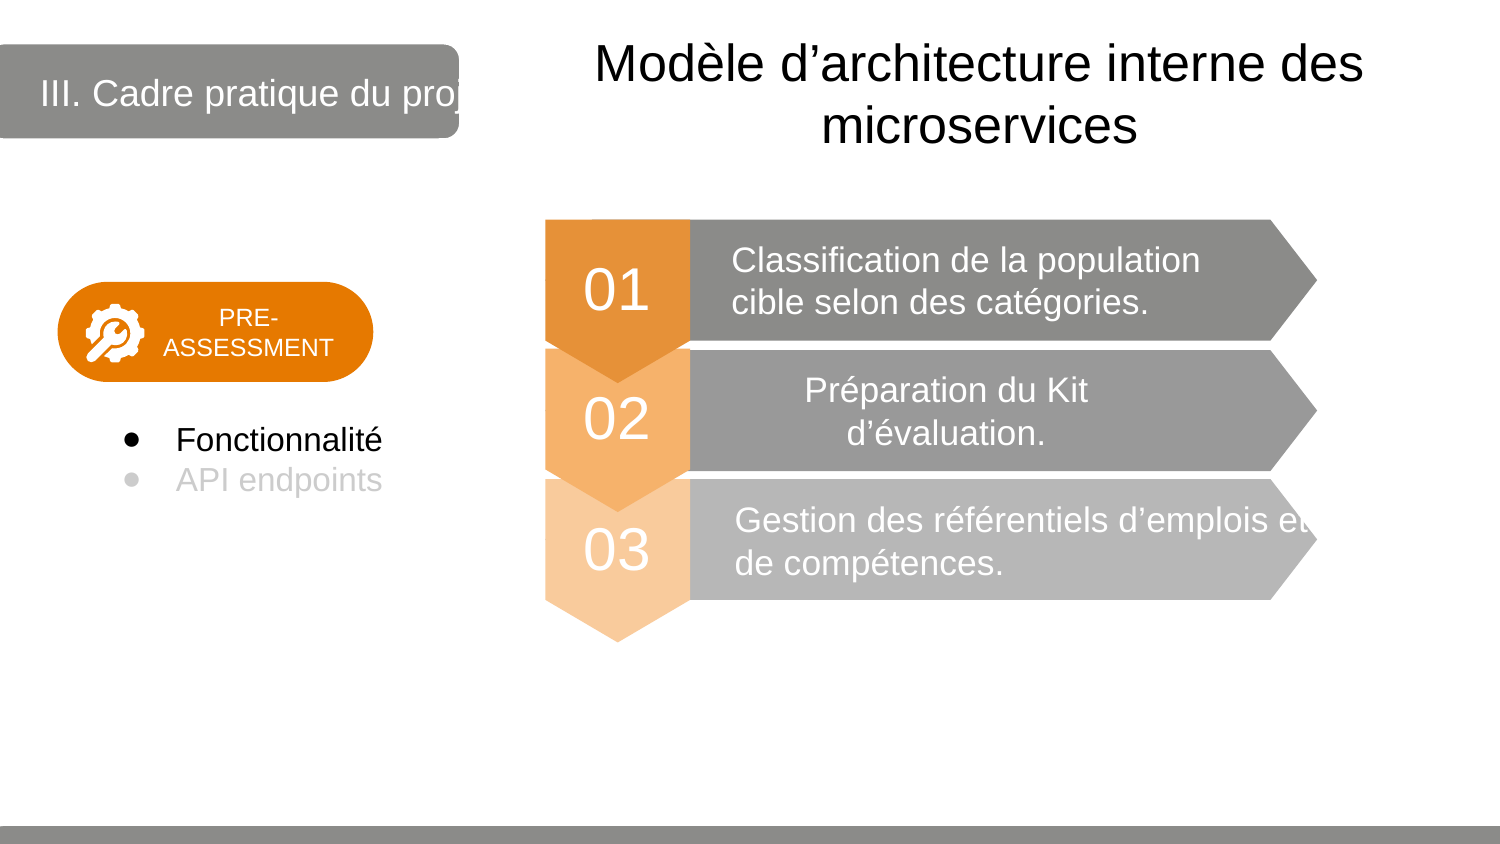

# Modèle d’architecture interne des microservices
III. Cadre pratique du projet

01
Classification de la population cible selon des catégories.

TRACKING
PRE-ASSESSMENT

02

Préparation du Kit d’évaluation.
Fonctionnalité
API endpoints

03
Gestion des référentiels d’emplois et
de compétences.